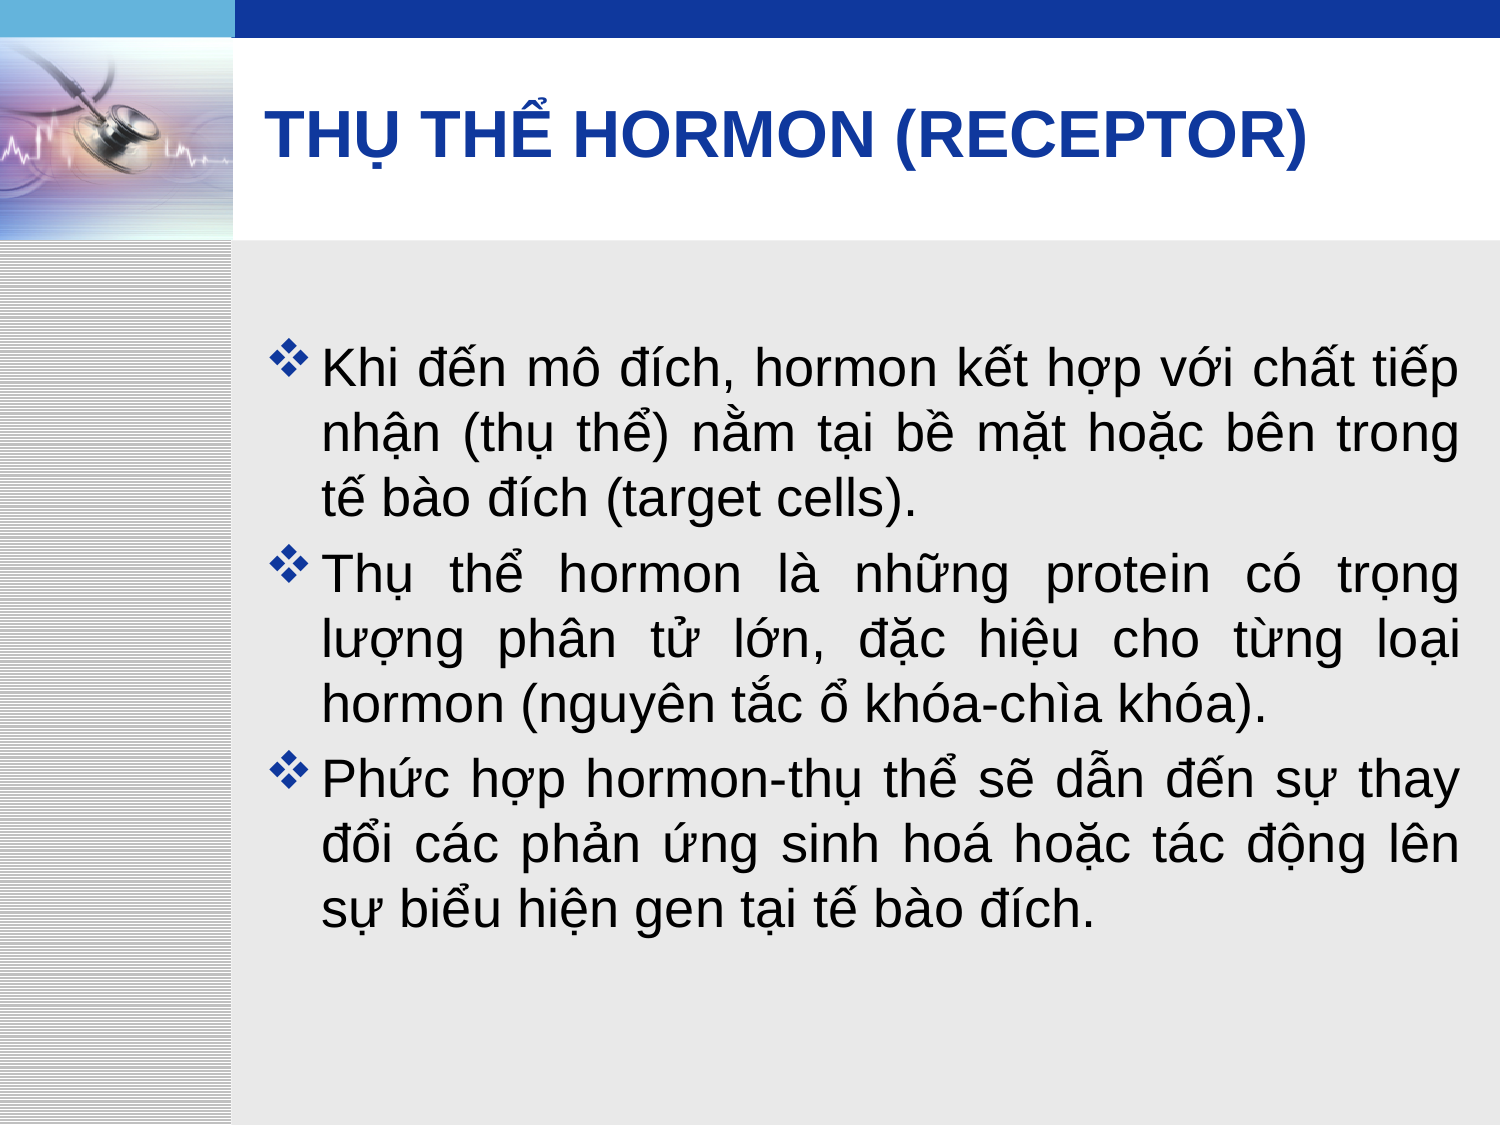

# THỤ THỂ HORMON (RECEPTOR)
Khi đến mô đích, hormon kết hợp với chất tiếp nhận (thụ thể) nằm tại bề mặt hoặc bên trong tế bào đích (target cells).
Thụ thể hormon là những protein có trọng lượng phân tử lớn, đặc hiệu cho từng loại hormon (nguyên tắc ổ khóa-chìa khóa).
Phức hợp hormon-thụ thể sẽ dẫn đến sự thay đổi các phản ứng sinh hoá hoặc tác động lên sự biểu hiện gen tại tế bào đích.